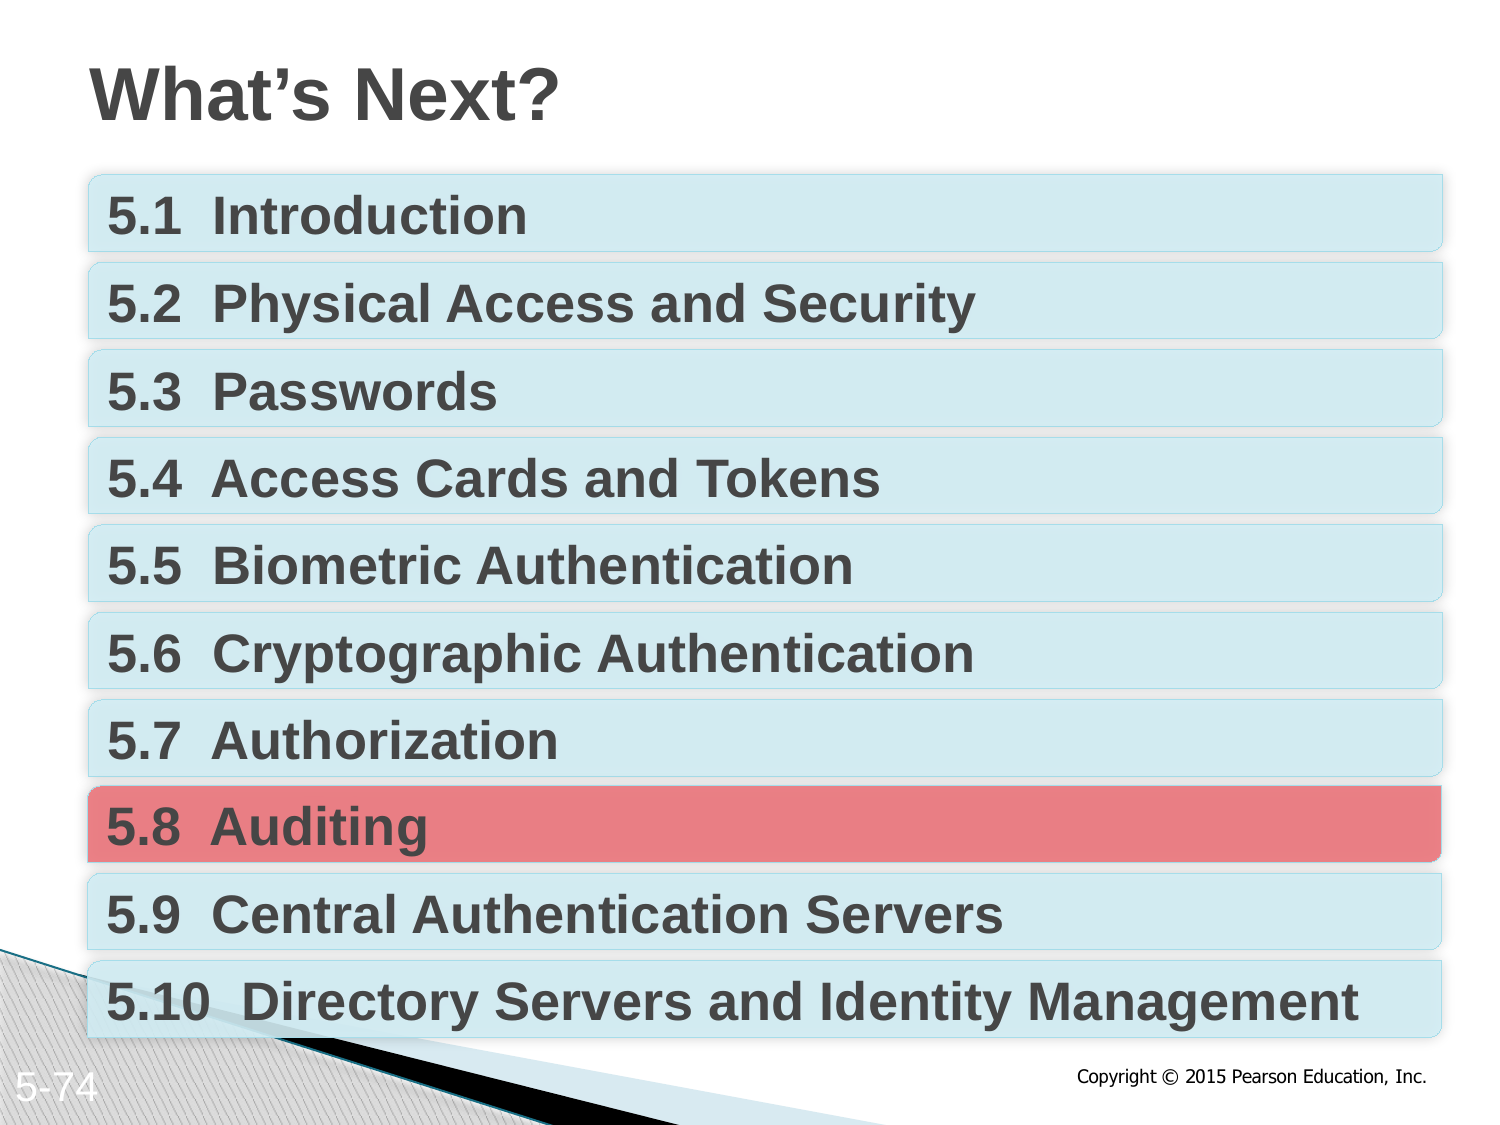

# What’s Next?
5.1  Introduction
5.2  Physical Access and Security
5.3  Passwords
5.4  Access Cards and Tokens
5.5  Biometric Authentication
5.6  Cryptographic Authentication
5.7  Authorization
5.8  Auditing
5.9  Central Authentication Servers
5.10  Directory Servers and Identity Management
5-74